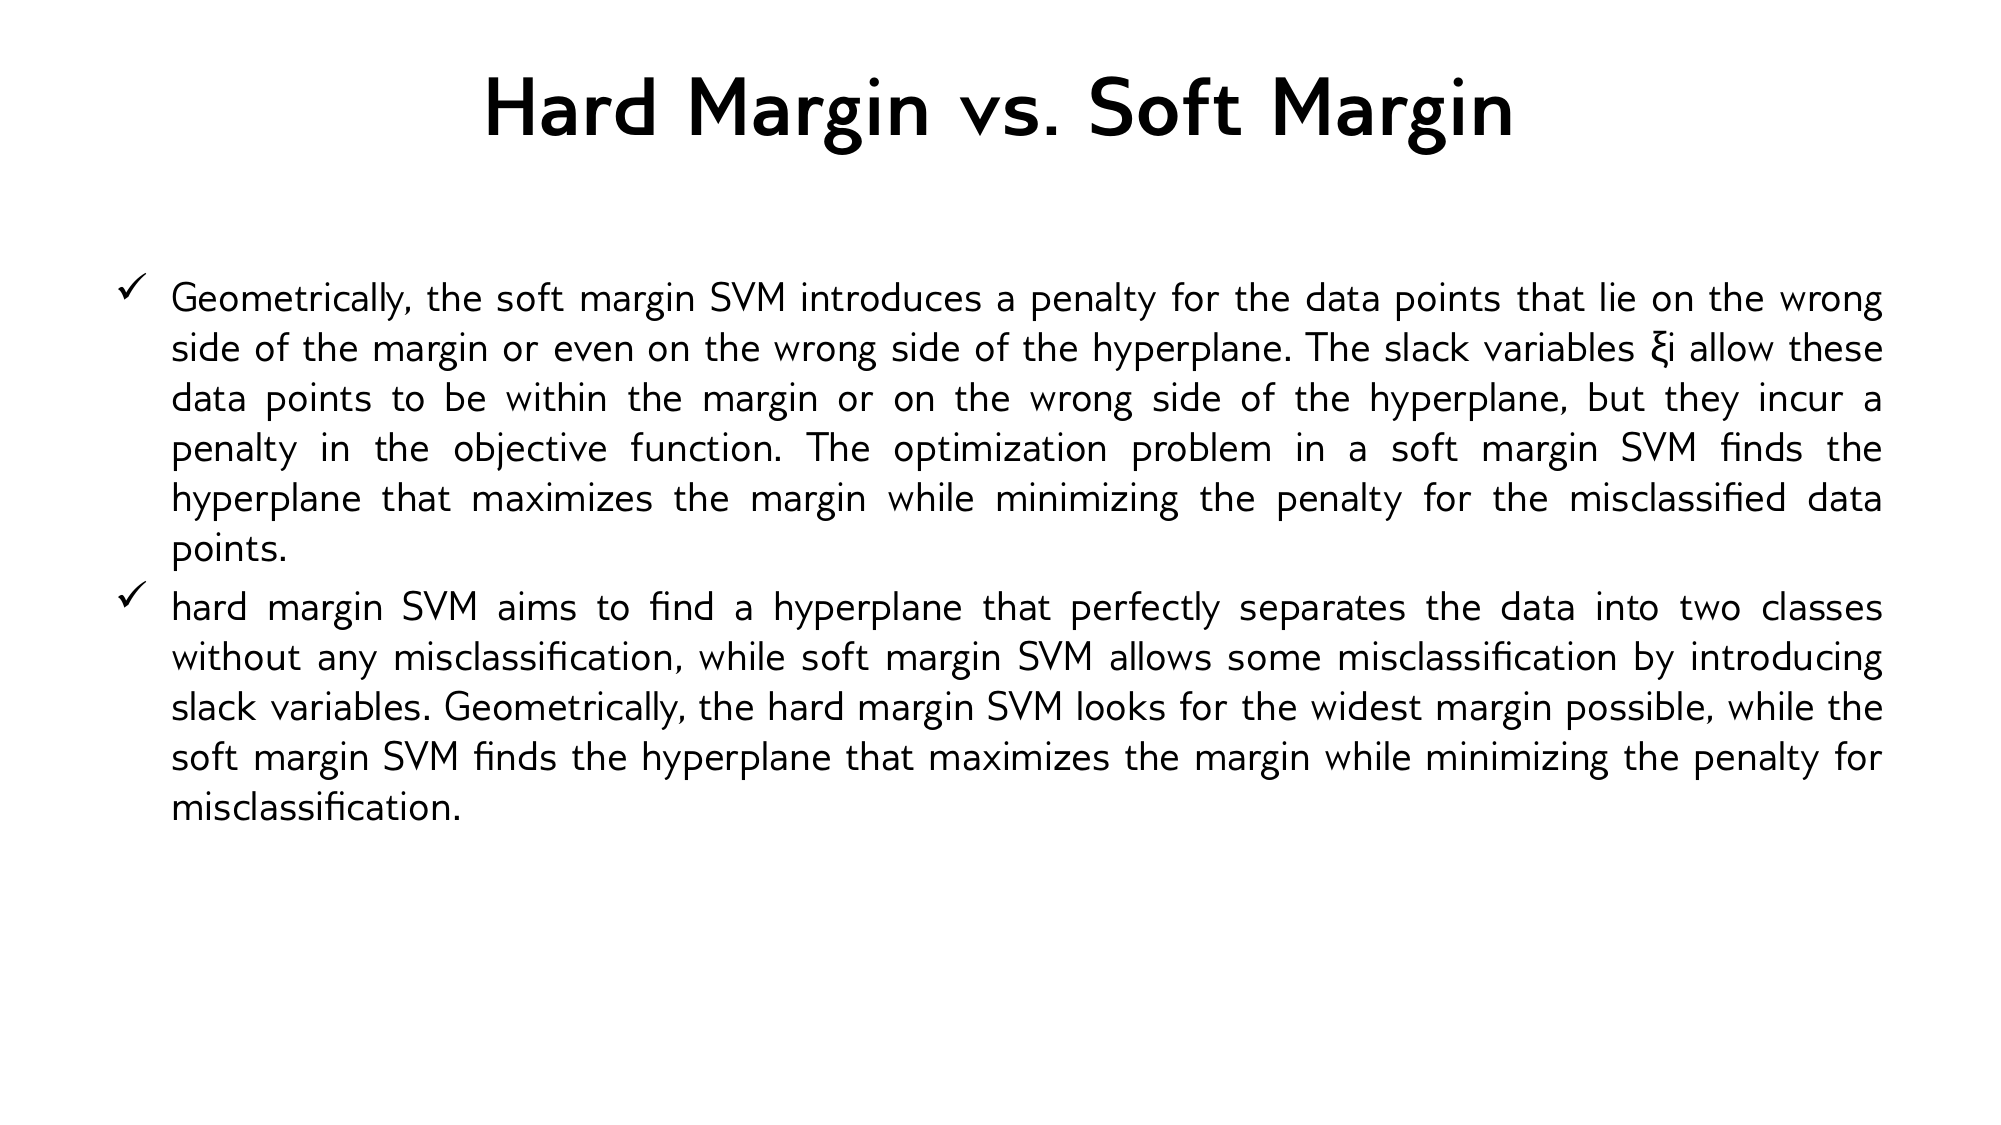

# Hard Margin vs. Soft Margin
Geometrically, the soft margin SVM introduces a penalty for the data points that lie on the wrong side of the margin or even on the wrong side of the hyperplane. The slack variables ξi allow these data points to be within the margin or on the wrong side of the hyperplane, but they incur a penalty in the objective function. The optimization problem in a soft margin SVM finds the hyperplane that maximizes the margin while minimizing the penalty for the misclassified data points.
hard margin SVM aims to find a hyperplane that perfectly separates the data into two classes without any misclassification, while soft margin SVM allows some misclassification by introducing slack variables. Geometrically, the hard margin SVM looks for the widest margin possible, while the soft margin SVM finds the hyperplane that maximizes the margin while minimizing the penalty for misclassification.